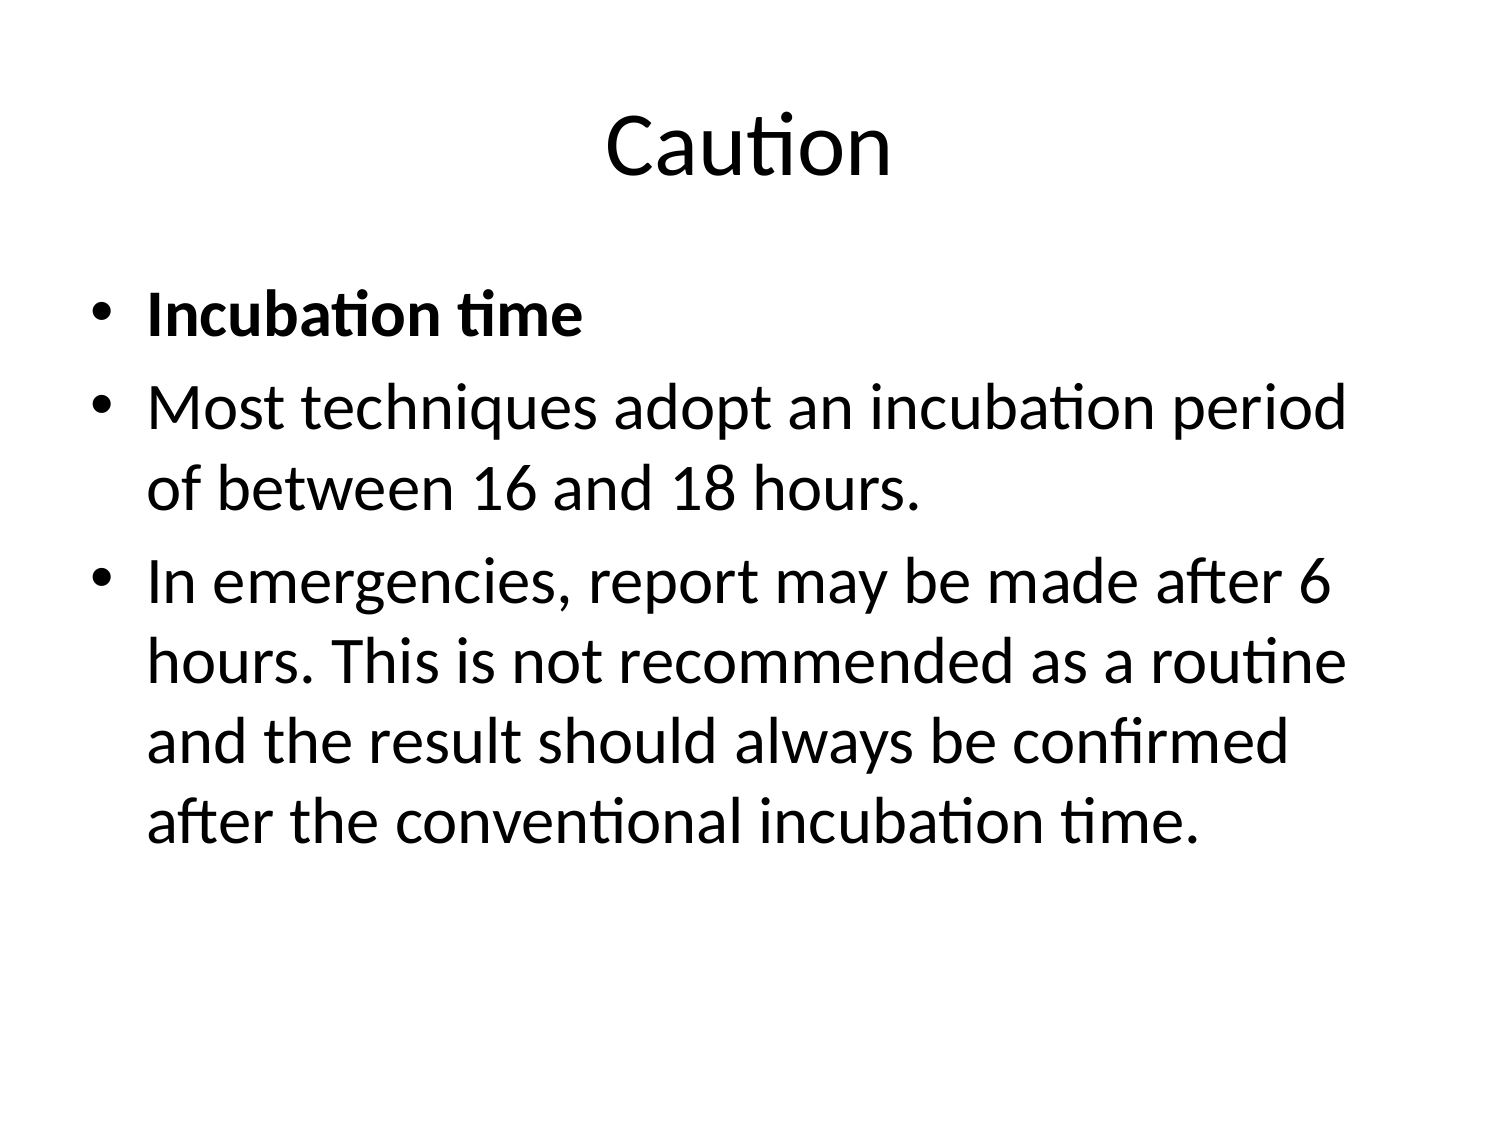

# Caution
Incubation time
Most techniques adopt an incubation period of between 16 and 18 hours.
In emergencies, report may be made after 6 hours. This is not recommended as a routine and the result should always be confirmed after the conventional incubation time.